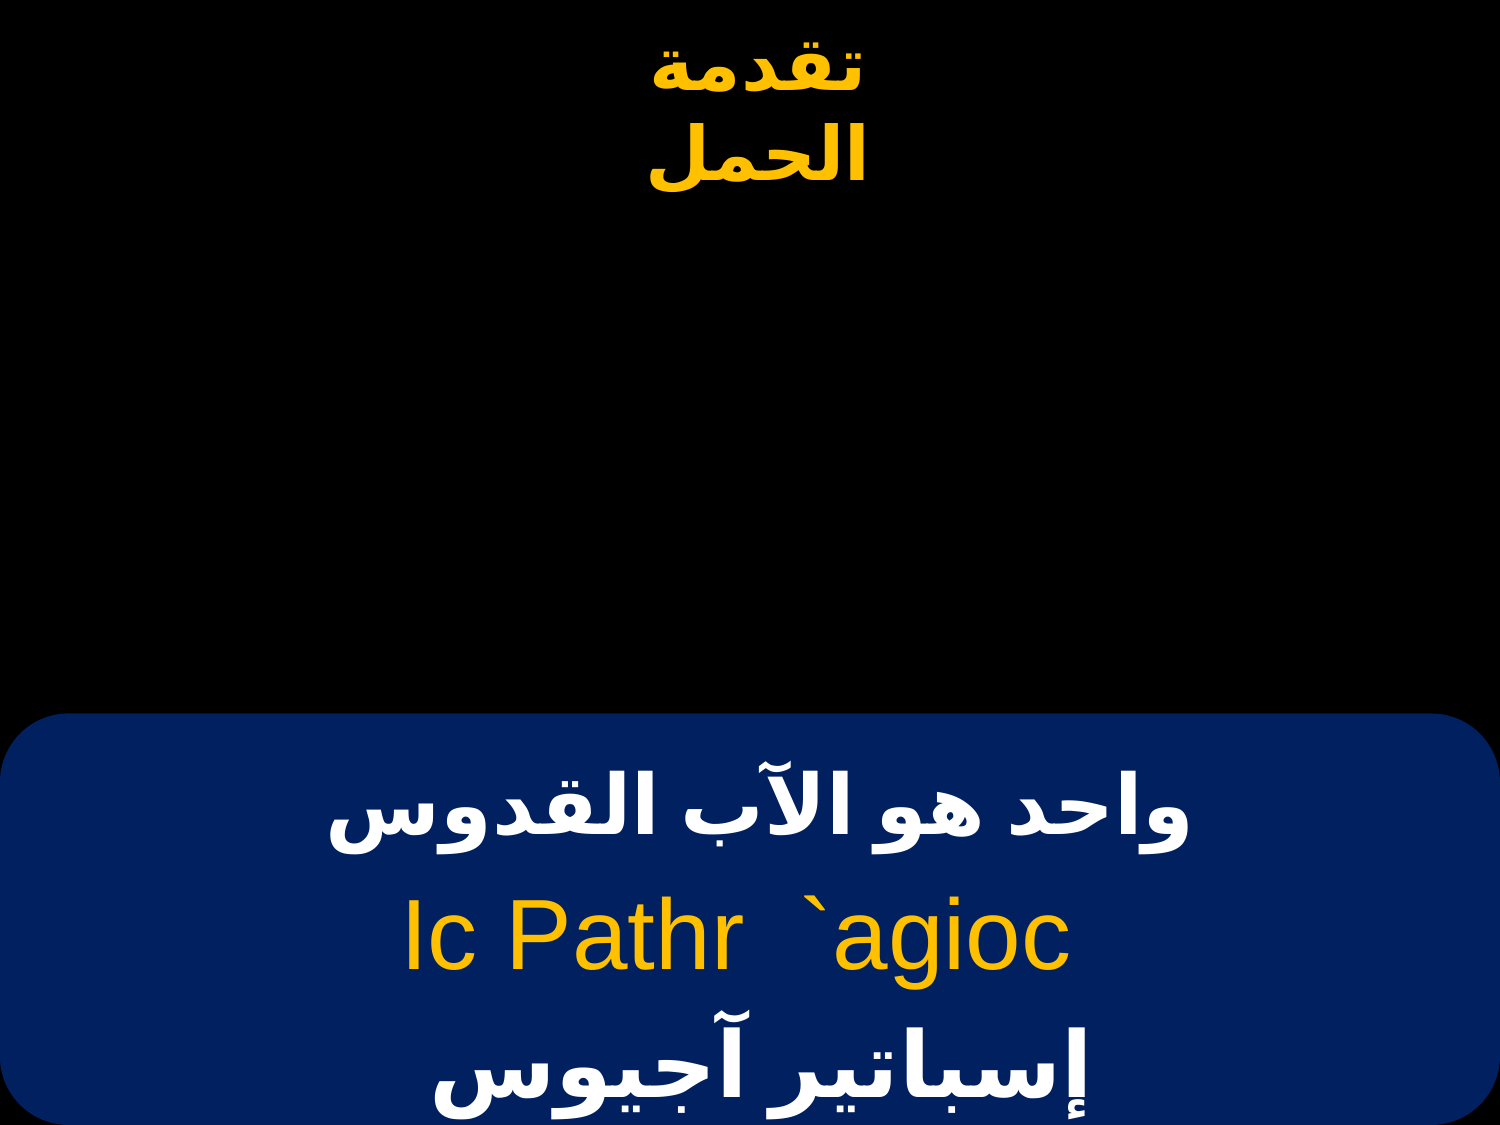

# واحد هو الآب القدوس
Ic Pathr  `agioc
إسباتير آجيوس